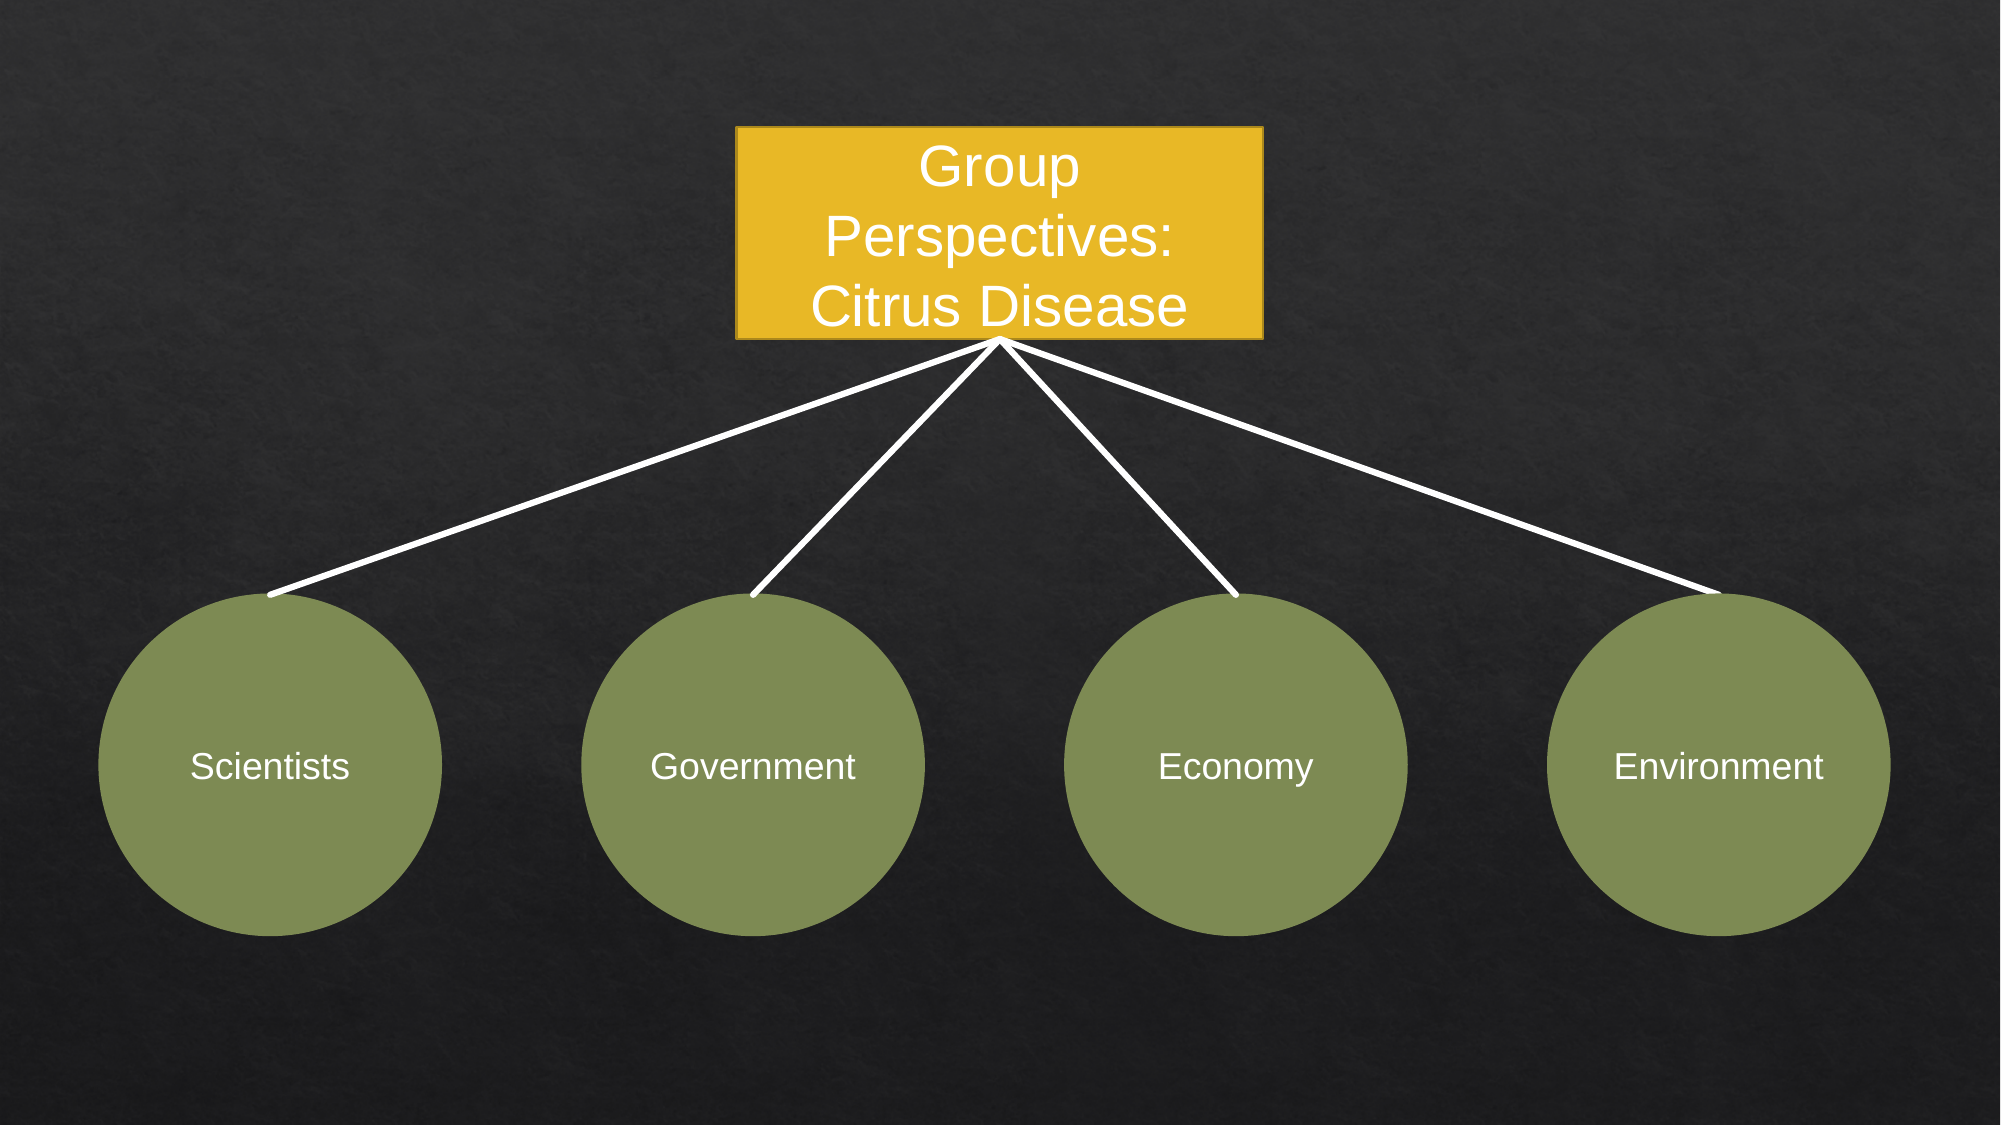

Group Perspectives:
Citrus Disease
Scientists
Government
Economy
Environment